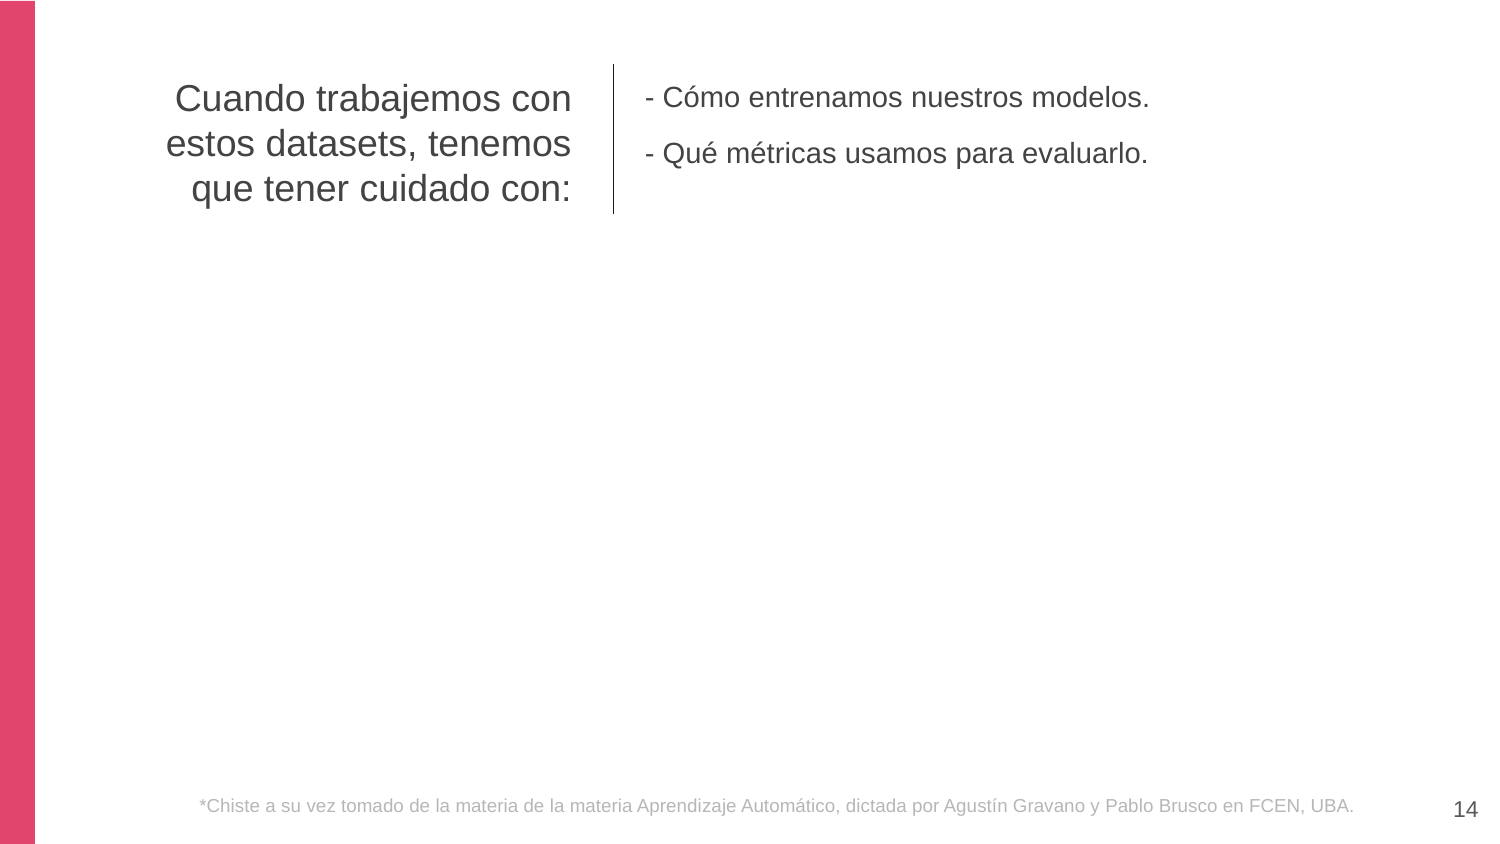

Cuando trabajemos con estos datasets, tenemos que tener cuidado con:
- Cómo entrenamos nuestros modelos.
- Qué métricas usamos para evaluarlo.
*Chiste a su vez tomado de la materia de la materia Aprendizaje Automático, dictada por Agustín Gravano y Pablo Brusco en FCEN, UBA.
14